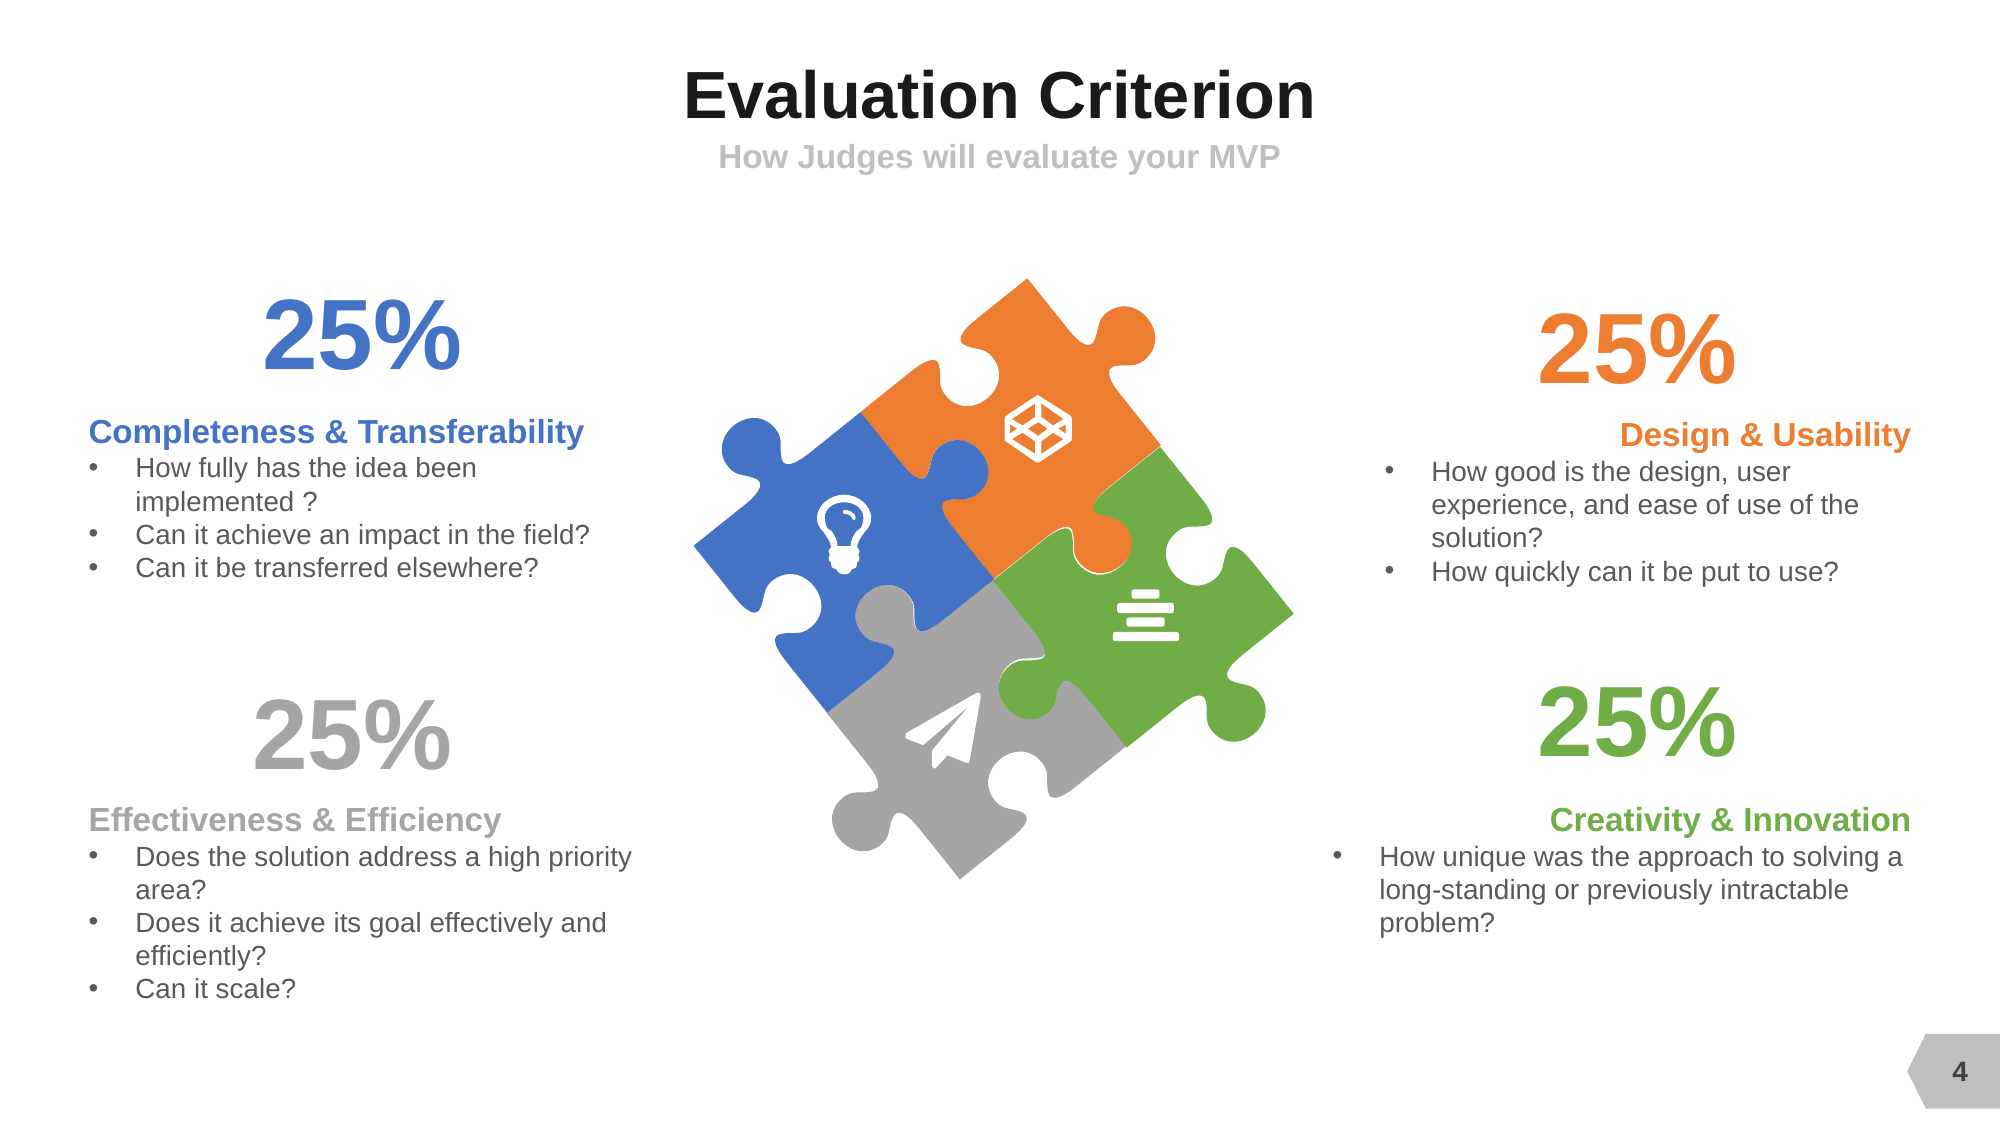

# Evaluation Criterion
How Judges will evaluate your MVP
25%
25%

Completeness & Transferability
How fully has the idea been implemented ?
Can it achieve an impact in the field?
Can it be transferred elsewhere?
Design & Usability
How good is the design, user experience, and ease of use of the solution?
How quickly can it be put to use?

25%
25%

Effectiveness & Efficiency
Does the solution address a high priority area?
Does it achieve its goal effectively and efficiently?
Can it scale?
Creativity & Innovation
How unique was the approach to solving a long-standing or previously intractable problem?
4